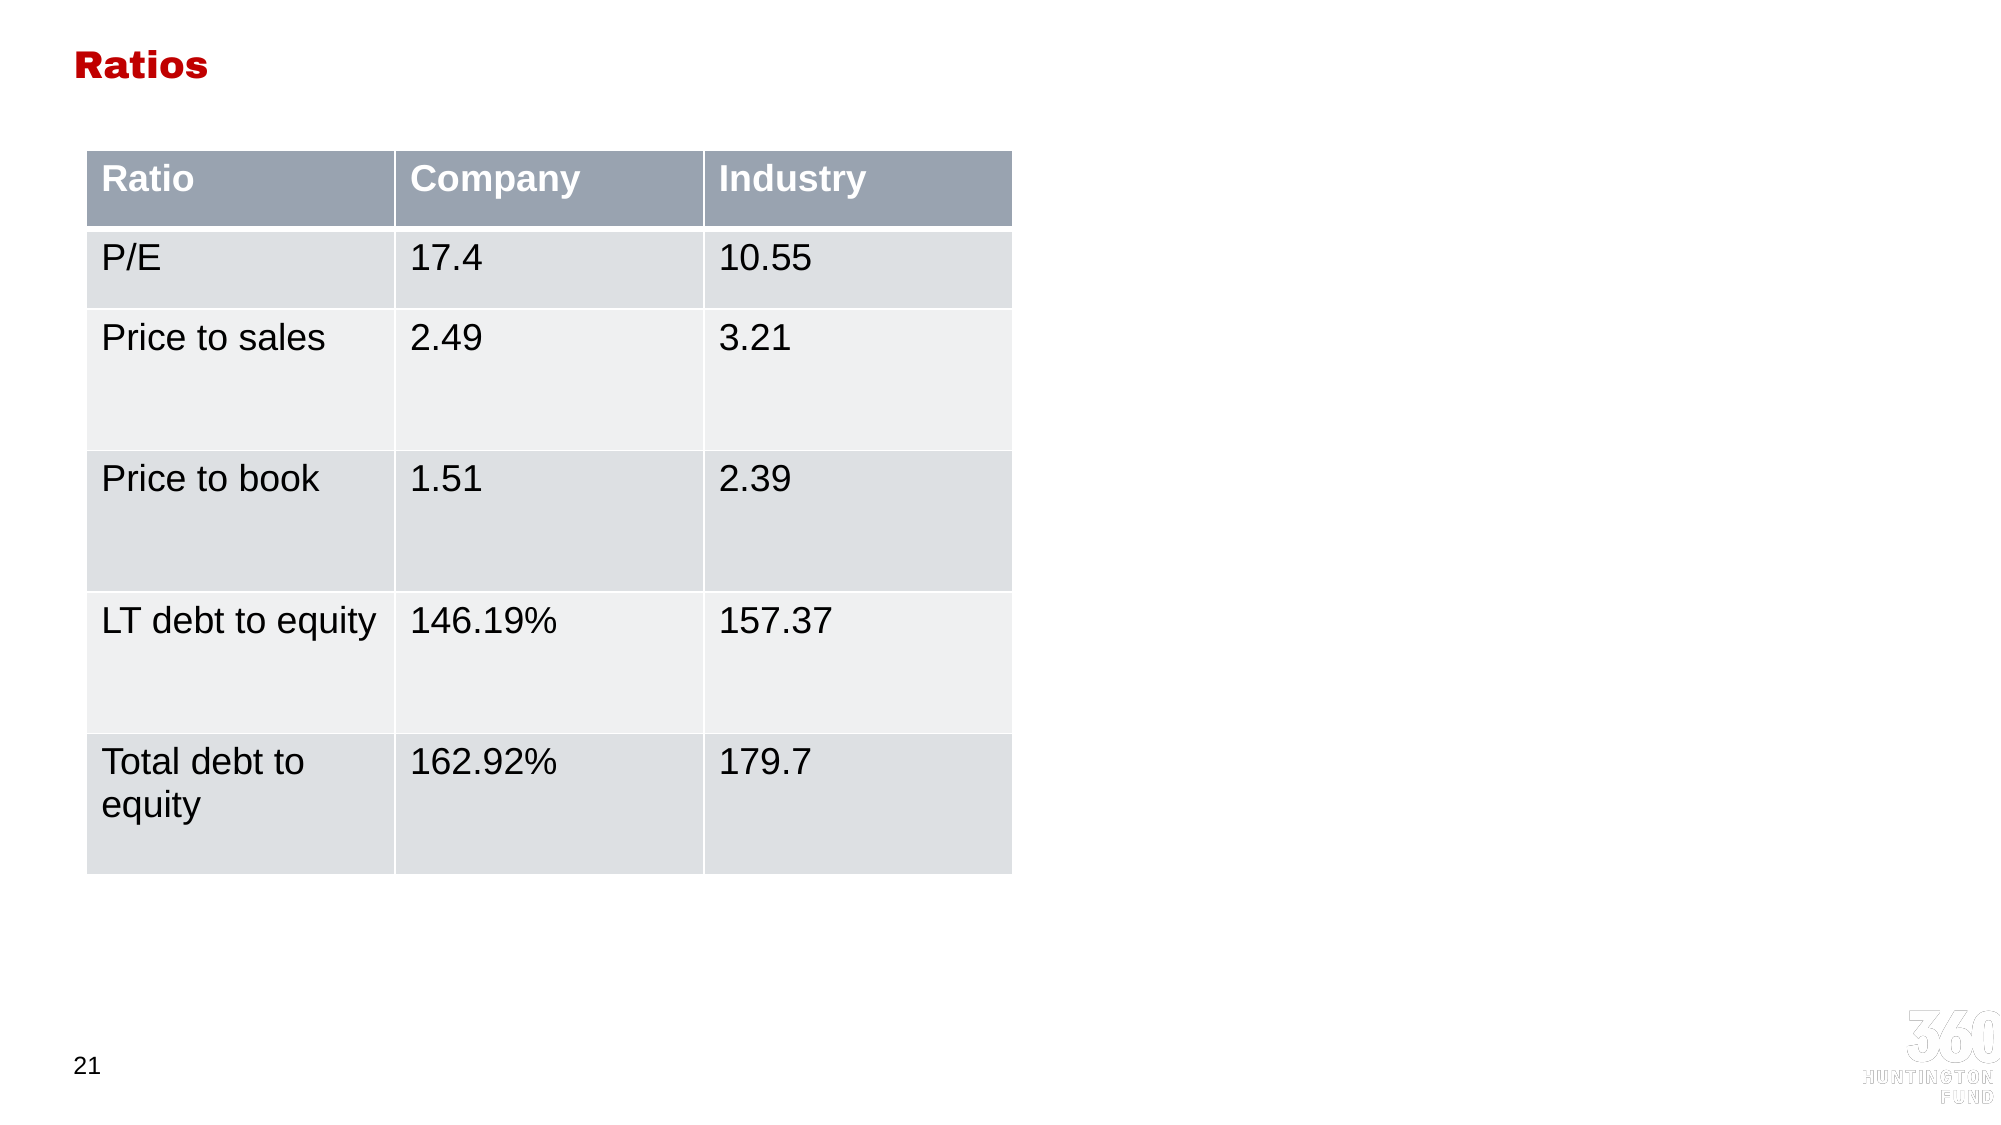

# Ratios
| Ratio | Company | Industry |
| --- | --- | --- |
| P/E | 17.4 | 10.55 |
| Price to sales | 2.49 | 3.21 |
| Price to book | 1.51 | 2.39 |
| LT debt to equity | 146.19% | 157.37 |
| Total debt to equity | 162.92% | 179.7 |
21